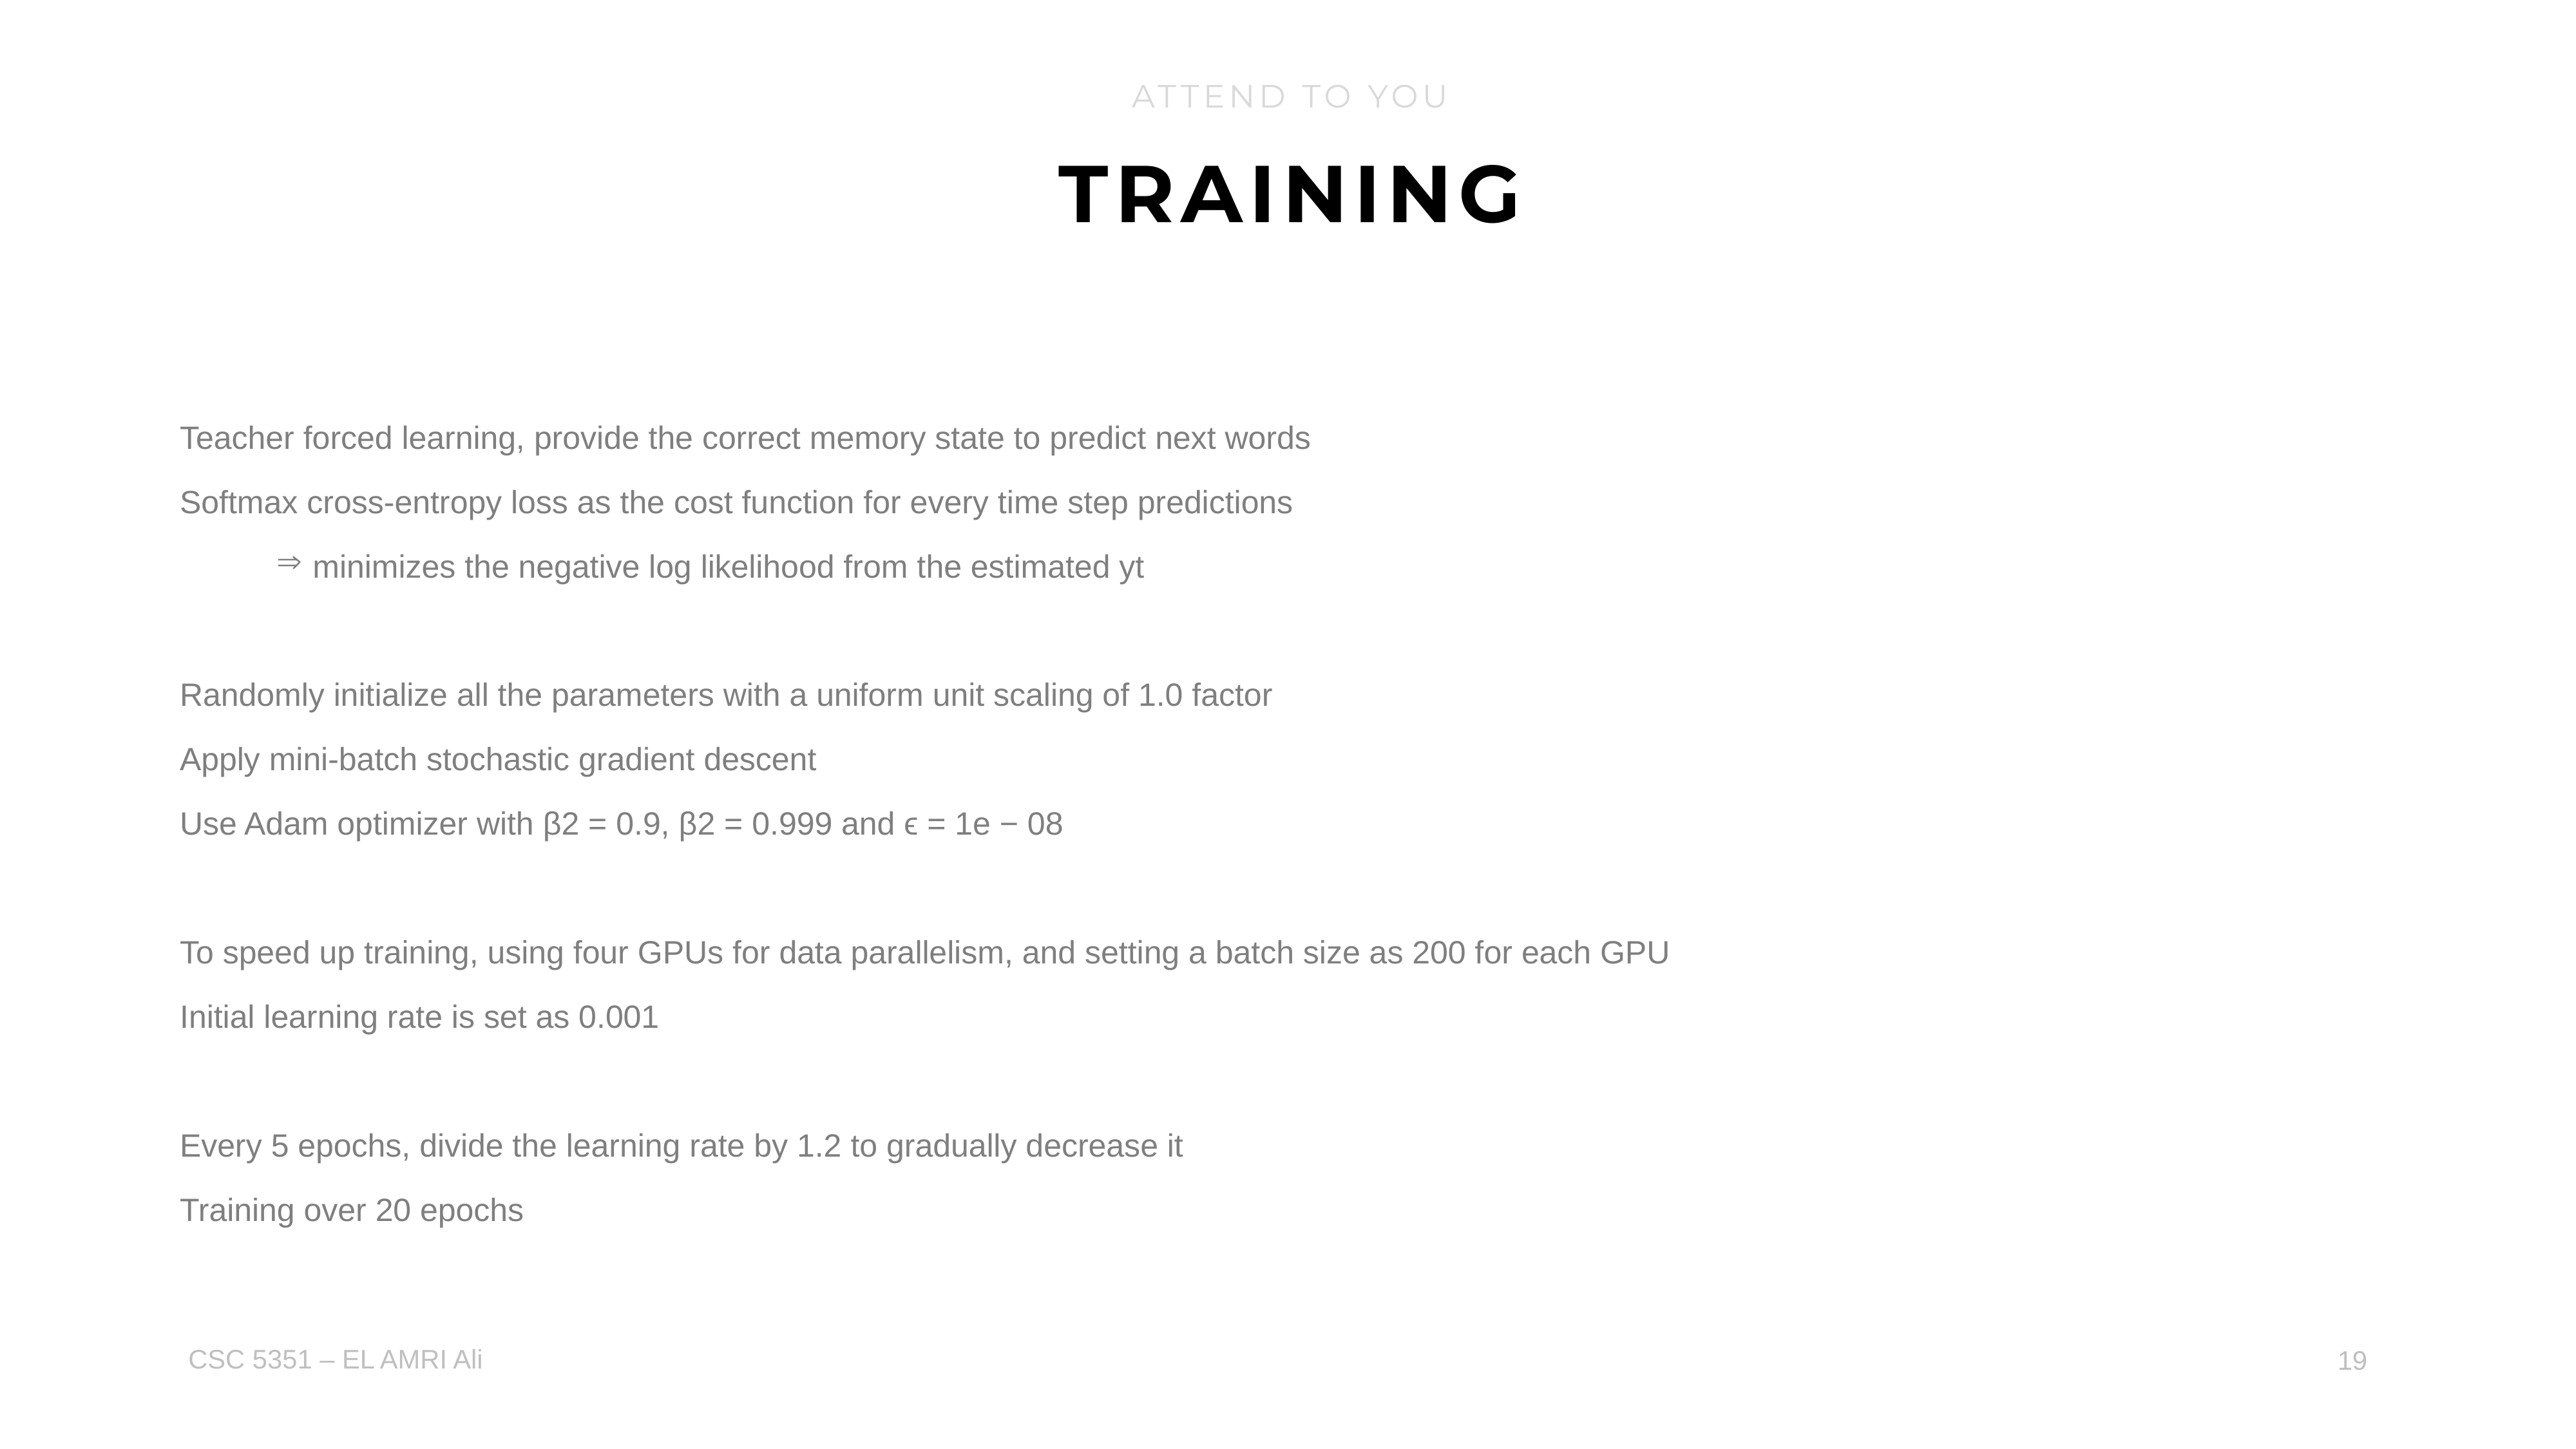

ATTEND TO YOU
TRAINING
Teacher forced learning, provide the correct memory state to predict next words
Softmax cross-entropy loss as the cost function for every time step predictions
minimizes the negative log likelihood from the estimated yt

Randomly initialize all the parameters with a uniform unit scaling of 1.0 factor
Apply mini-batch stochastic gradient descent
Use Adam optimizer with β2 = 0.9, β2 = 0.999 and ϵ = 1e − 08

To speed up training, using four GPUs for data parallelism, and setting a batch size as 200 for each GPU
Initial learning rate is set as 0.001

Every 5 epochs, divide the learning rate by 1.2 to gradually decrease it
Training over 20 epochs